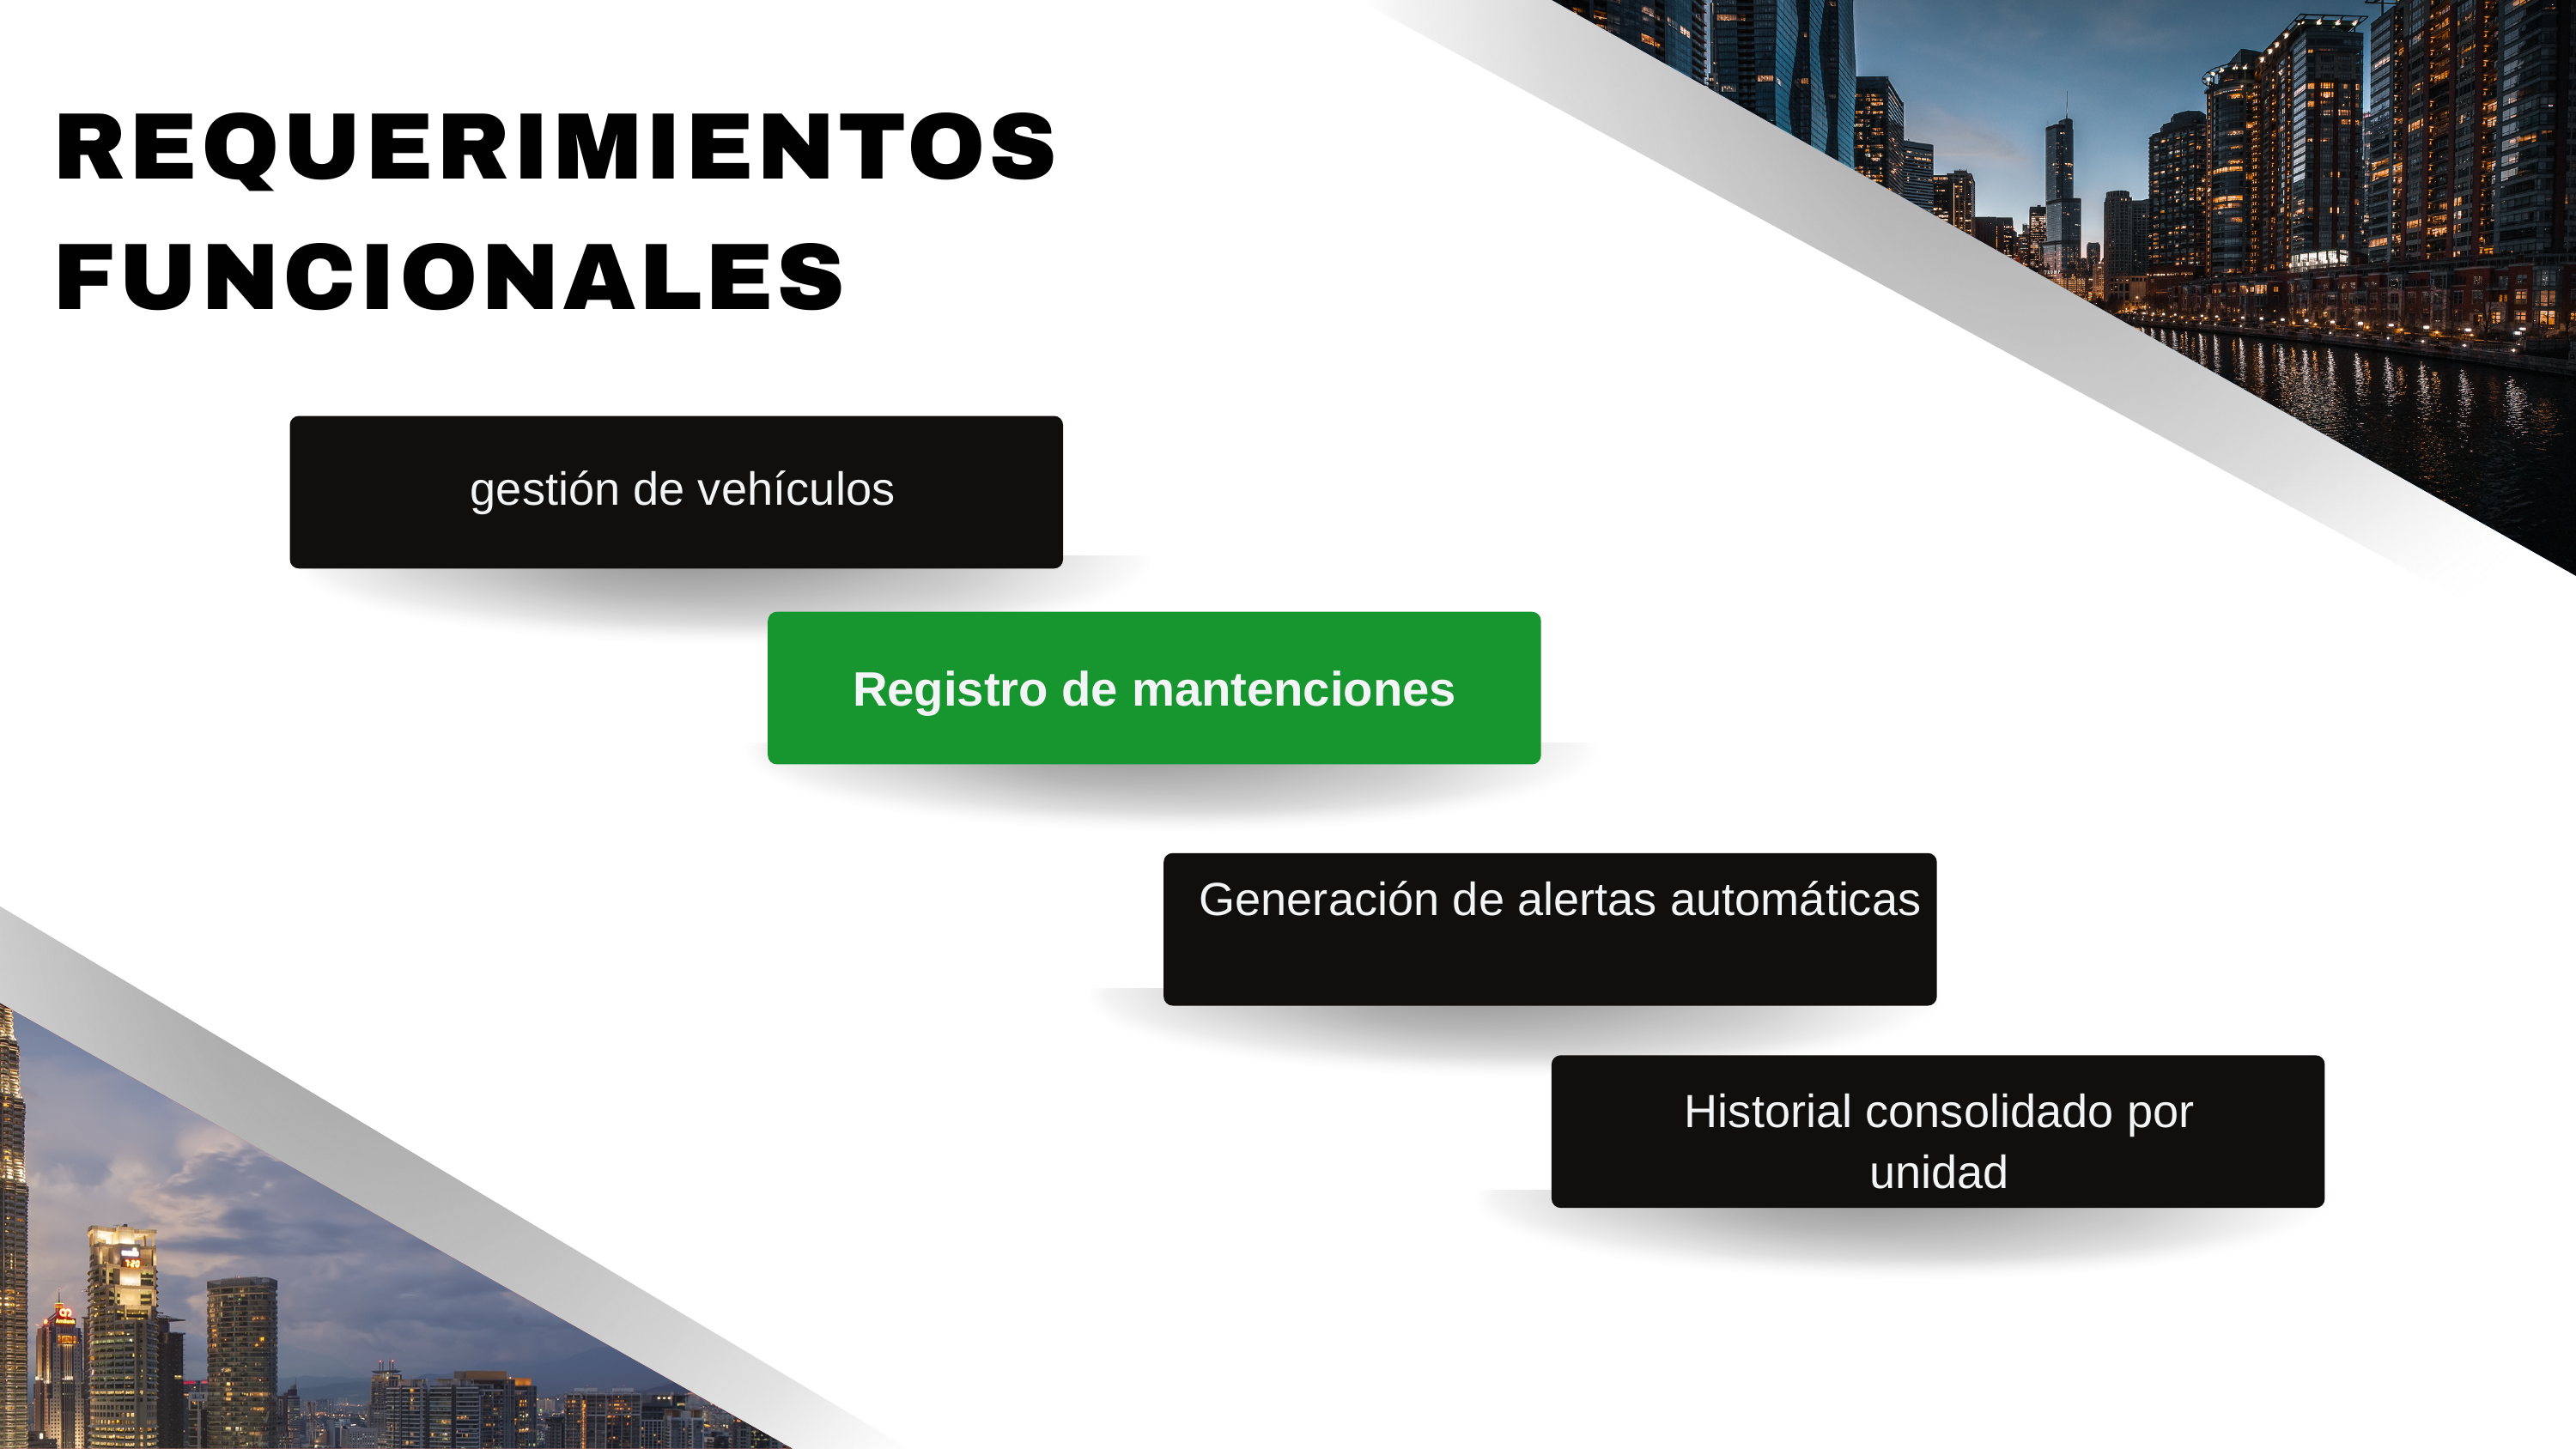

REQUERIMIENTOS FUNCIONALES

 gestión de vehículos

Registro de mantenciones

Generación de alertas automáticas

Historial consolidado por unidad